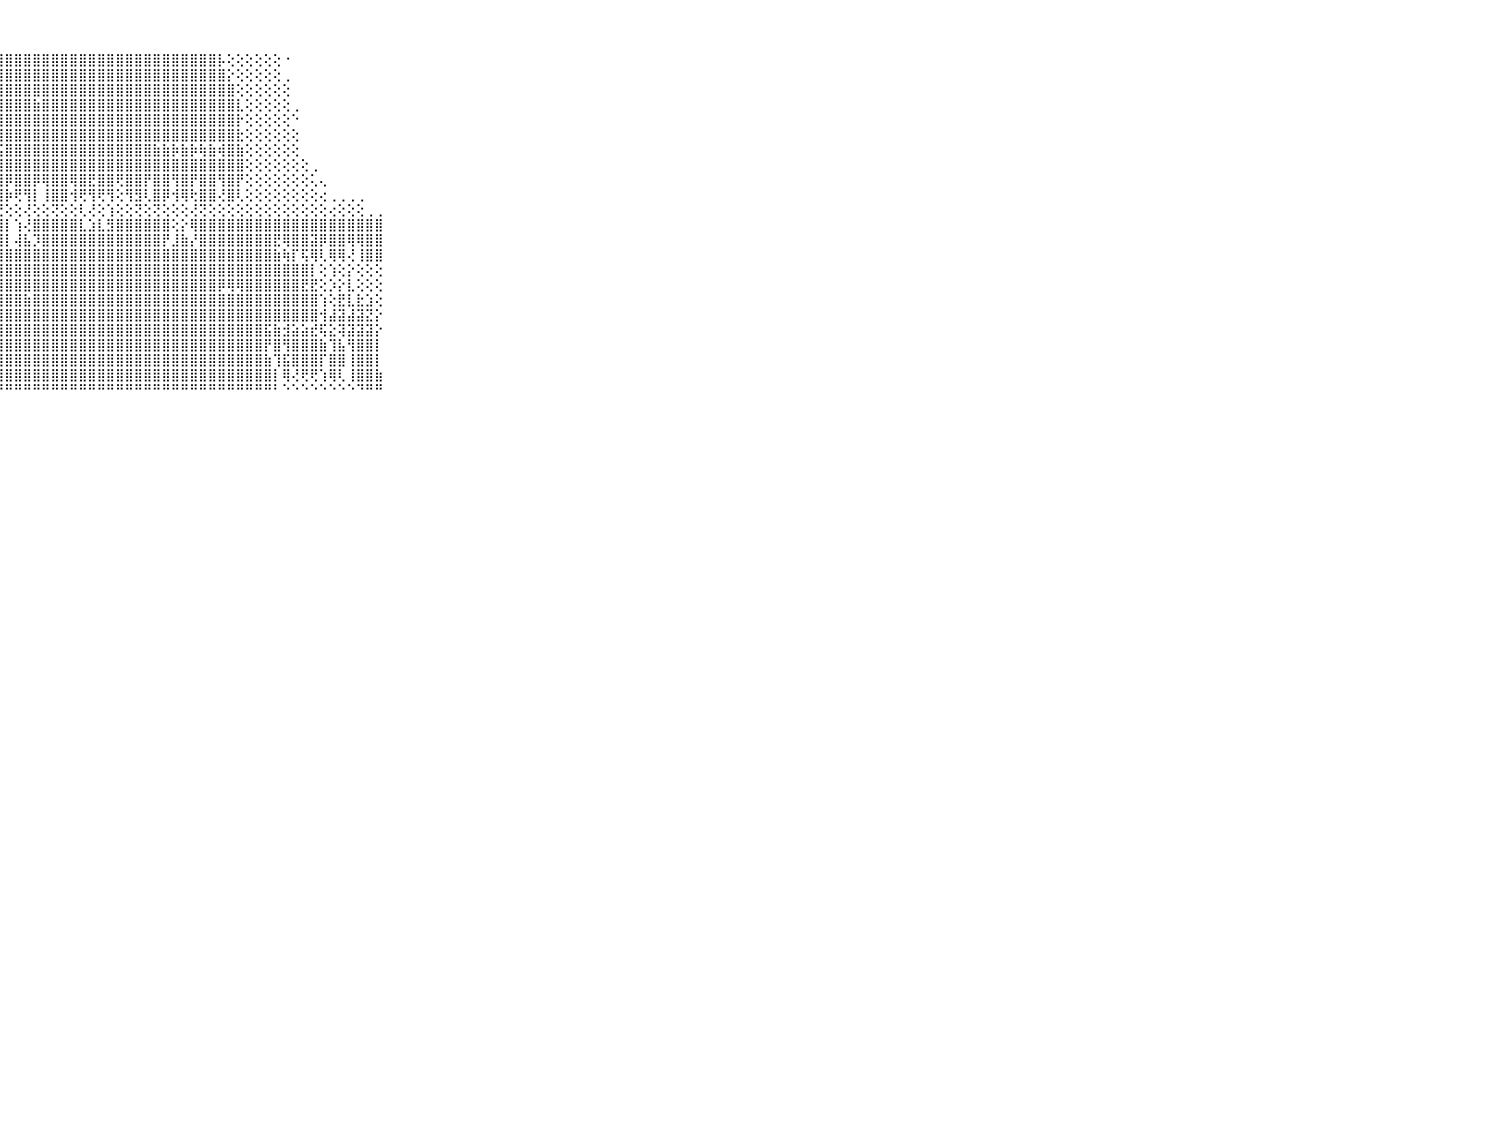

⠀⠀⠀⠀⠀⠀⠀⠀⠀⠀⠀⠀⢕⢕⢕⢕⢕⢕⢕⣕⣿⣽⣿⣿⣿⣿⣿⣿⣿⣿⣿⣿⣿⣿⣿⣿⣿⣿⣿⣿⣿⣿⣿⣿⣿⣿⣿⣿⣿⣿⣿⡧⢕⢕⢕⢕⢕⢕⠐⠀⠀⠀⠀⠀⠀⠀⠀⠀⠀⠀⠀⠀⠀⠀⠀⠀⠀⠀⠀⠀⠀
⠀⠀⠀⠀⠀⠀⠀⠀⠀⠀⠀⠀⢕⢕⢕⢕⢕⢕⣱⣿⣿⣿⣿⣿⣯⣿⣿⣿⣿⣿⣿⣿⣿⣿⣿⣿⣿⣿⣿⣿⣿⣿⣿⣿⣿⣿⣿⣿⣿⣿⣿⣿⡕⢕⢕⢕⢕⢕⢀⠀⠀⠀⠀⠀⠀⠀⠀⠀⠀⠀⠀⠀⠀⠀⠀⠀⠀⠀⠀⠀⠀
⠀⠀⠀⠀⠀⠀⠀⠀⠀⠀⠀⠀⢕⢕⢕⢕⢕⢕⣾⣿⣿⣿⣿⣿⣿⣿⣿⣿⣿⣿⣿⣿⣿⣿⣿⣿⣿⣿⣿⣿⣿⣿⣿⣿⣿⣿⣿⣿⣿⣿⣿⣿⣿⢕⢕⢕⢕⢕⢕⠀⠀⠀⠀⠀⠀⠀⠀⠀⠀⠀⠀⠀⠀⠀⠀⠀⠀⠀⠀⠀⠀
⠀⠀⠀⠀⠀⠀⠀⠀⠀⠀⠀⠀⢕⢕⢕⢕⢕⢱⣾⣿⣾⣿⣿⣿⣿⣿⣿⣿⣿⣿⣿⣷⣿⣿⣿⣿⣿⣿⣿⣿⣿⣿⣿⣿⣿⣿⣿⣿⣿⣿⣿⣿⣿⣇⢕⢕⢕⢕⢕⢀⠀⠀⠀⠀⠀⠀⠀⠀⠀⠀⠀⠀⠀⠀⠀⠀⠀⠀⠀⠀⠀
⠀⠀⠀⠀⠀⠀⠀⠀⠀⠀⠀⠀⢕⢕⢕⢕⢕⢕⣽⣿⣿⣿⣿⣿⣿⣿⣿⣿⣿⣿⣿⣿⣿⣿⣿⣿⣿⣿⣿⣿⣿⣿⣿⣿⣿⣿⣿⣿⣿⣿⣿⣿⣿⡗⢕⢕⢕⢕⢕⠑⠀⠀⠀⠀⠀⠀⠀⠀⠀⠀⠀⠀⠀⠀⠀⠀⠀⠀⠀⠀⠀
⠀⠀⠀⠀⠀⠀⠀⠀⠀⠀⠀⠀⢕⢕⢕⢕⢕⢕⣿⣿⣿⢿⢿⢿⣿⣿⣿⣿⣿⣿⣿⣿⣿⣿⣿⣿⣿⣿⣿⣿⣿⣿⣿⣿⣿⣿⣿⣿⣿⣿⣿⣿⣿⣗⢕⢕⢕⢕⢕⢕⠀⠀⠀⠀⠀⠀⠀⠀⠀⠀⠀⠀⠀⠀⠀⠀⠀⠀⠀⠀⠀
⠀⠀⠀⠀⠀⠀⠀⠀⠀⠀⠀⢕⢕⢕⢕⢕⢕⢕⣿⣿⡿⢻⣽⢻⣿⣿⢿⣯⣿⣿⣿⣿⣿⣿⣿⣿⣿⣿⣿⣿⣿⣿⣿⣿⣷⣷⡷⣷⡷⢷⣷⢾⣿⣷⢕⢕⢕⢕⢕⢕⠀⠀⠀⠀⠀⠀⠀⠀⠀⠀⠀⠀⠀⠀⠀⠀⠀⠀⠀⠀⠀
⠀⠀⠀⠀⠀⠀⠀⠀⠀⠀⠀⢕⢕⢕⢕⢕⢕⢕⣿⣿⣿⣿⣿⣿⣿⣿⣿⣿⣿⣿⣿⣿⣿⣿⣿⣿⣿⣿⣿⣿⣿⣿⣿⣿⣿⣿⣿⣿⣿⣿⣿⣿⣿⣿⢕⢕⢕⢕⢕⢕⢕⢀⠀⠀⠀⠀⠀⠀⠀⠀⠀⠀⠀⠀⠀⠀⠀⠀⠀⠀⠀
⠀⠀⠀⠀⠀⠀⠀⠀⠀⠀⠀⢕⢕⢕⢕⢕⢕⢕⣿⣿⡟⣿⣿⢿⣿⣿⣿⣿⡿⣿⣿⡿⢿⣿⣿⢿⣿⣟⣿⣿⢟⣿⣿⡟⣿⣿⢻⣿⡟⣿⣿⢻⣿⡟⢕⢕⢕⢕⢕⢕⢕⢅⢄⠀⠀⠀⠀⠀⠀⠀⠀⠀⠀⠀⠀⠀⠀⠀⠀⠀⠀
⠀⠀⠀⠀⠀⠀⠀⠀⠀⠀⠀⢕⢕⣵⢕⢕⢕⢕⢿⢿⢇⢻⢿⢕⣿⣿⢿⣿⡷⢟⢻⡇⢸⣿⣿⢺⢟⢻⢟⢻⢕⢻⣻⢇⣿⡿⢺⢿⢗⣿⣿⢜⣿⢇⢕⢕⢕⢕⢕⢕⢕⢕⢔⢀⢀⢀⢀⠀⠀⠀⠀⠀⠀⠀⠀⠀⠀⠀⠀⠀⠀
⠀⠀⠀⠀⠀⠀⠀⠀⠀⠀⠀⢕⢕⢝⢗⢕⢕⢕⢕⢕⢕⢕⢜⢕⢜⢝⢜⢝⢕⢕⢜⢕⢕⢝⢕⢕⢇⢜⢕⢱⢕⢕⢝⢕⢝⢕⢕⢕⢜⢝⢕⢕⢕⢕⢕⢕⢕⢕⢕⢕⢕⢕⢕⢔⢕⢕⢕⢀⢀⠀⠀⠀⠀⠀⠀⠀⠀⠀⠀⠀⠀
⠀⠀⠀⠀⠀⠀⠀⠀⠀⠀⠀⣾⣾⣿⣿⣿⣿⣿⣿⣿⣿⣿⣿⣿⣿⣿⣿⣿⡇⢱⢜⣿⣿⣿⣿⣿⣇⣱⣇⣻⣿⣿⣿⣿⣿⣿⢕⡕⢿⣿⣿⣿⣿⣿⣿⣿⣿⣿⣿⣿⣿⣿⣿⣿⣿⣿⣿⣿⣿⠀⠀⠀⠀⠀⠀⠀⠀⠀⠀⠀⠀
⠀⠀⠀⠀⠀⠀⠀⠀⠀⠀⠀⣿⣿⣿⣿⣿⣿⣿⣿⣿⣿⣿⣿⣿⡿⢿⣿⣿⡇⢼⣧⡹⣿⣿⣿⣿⣿⣿⣿⣿⣿⣿⣿⣿⣿⡟⣸⣷⡜⣿⣿⣿⣿⣿⣿⣿⣿⣟⢿⣿⣿⣽⡿⣿⣿⢿⢿⣿⣿⠀⠀⠀⠀⠀⠀⠀⠀⠀⠀⠀⠀
⠀⠀⠀⠀⠀⠀⠀⠀⠀⠀⠀⢿⢏⣿⣿⣿⣿⣿⣿⣿⣿⣿⣿⣿⣿⣸⣿⣿⣿⣿⣿⣿⣿⣿⣿⣿⣿⣿⣿⣿⣿⣿⣿⣿⣿⣿⣿⣿⣿⣿⣿⣿⣿⣿⣿⣿⣿⣷⢷⡏⢯⢿⢇⢿⢿⢜⢸⣿⣿⠀⠀⠀⠀⠀⠀⠀⠀⠀⠀⠀⠀
⠀⠀⠀⠀⠀⠀⠀⠀⠀⠀⠀⢸⣧⣿⣿⢿⣿⣿⣿⣿⣿⢿⢿⣿⢿⣿⣿⣿⣿⣿⣿⣿⣿⣿⣿⣿⣿⣿⣿⣿⣿⣿⣿⣿⣿⣿⣿⣿⣿⣿⣿⣿⣿⣿⣿⣿⣿⣿⣿⣿⣿⡇⢕⢱⢕⡕⢕⢕⢕⠀⠀⠀⠀⠀⠀⠀⠀⠀⠀⠀⠀
⠀⠀⠀⠀⠀⠀⠀⠀⠀⠀⠀⢸⢹⢿⢿⢸⣿⣿⣿⣿⣿⣱⣷⣷⣾⣿⣿⣿⣿⣿⣿⣿⣿⣿⣿⣿⣿⣿⣿⣿⣿⣿⣿⣿⣿⣿⣿⣿⣿⣿⣿⡿⢿⢿⣿⣿⣿⣿⣿⣿⣟⣟⢕⡱⡕⣇⢕⢕⢕⠀⠀⠀⠀⠀⠀⠀⠀⠀⠀⠀⠀
⠀⠀⠀⠀⠀⠀⠀⠀⠀⠀⠀⢜⢎⢝⢟⣸⣽⣿⣿⣿⡏⣿⣿⣿⣿⣿⣿⣿⣿⣿⣷⣿⣿⣿⣿⣿⣿⣿⣿⣿⣿⣿⣿⣿⣿⣿⣿⣿⣿⣿⣿⣿⣿⣿⣿⣿⣿⣿⣿⣿⣿⣿⢱⢕⣟⣇⣗⣱⢕⠀⠀⠀⠀⠀⠀⠀⠀⠀⠀⠀⠀
⠀⠀⠀⠀⠀⠀⠀⠀⠀⠀⠀⣼⣽⣿⣿⣿⣿⣿⣿⣿⣿⣿⣿⣿⣿⣿⣿⣿⣿⣿⣿⣿⣿⣿⣿⣿⣿⣿⣿⣿⣿⣿⣿⣿⣿⣿⣿⣿⣿⣿⣿⣿⣿⣿⣿⣿⣿⣿⣿⣿⣿⣿⢺⣼⣽⣼⣽⣝⡕⠀⠀⠀⠀⠀⠀⠀⠀⠀⠀⠀⠀
⠀⠀⠀⠀⠀⠀⠀⠀⠀⠀⠀⣿⣿⣿⣿⣿⣿⣿⣿⣿⣿⣿⣿⣿⣿⣿⣿⣿⣿⣿⣿⣿⣿⣿⣿⣿⣿⣿⣿⣿⣿⣿⣿⣿⣿⣿⣿⣿⣿⣿⣿⣿⣿⣿⣿⣿⣯⣷⣺⣵⣵⣞⢯⣕⢽⣽⣽⣽⡕⠀⠀⠀⠀⠀⠀⠀⠀⠀⠀⠀⠀
⠀⠀⠀⠀⠀⠀⠀⠀⠀⠀⠀⣿⣿⣿⣿⣿⣿⣿⣿⣿⡿⢏⢻⣿⢹⣿⣿⣿⣿⣿⣿⣿⣿⣿⣿⣿⣿⣿⣿⣿⣿⣿⣿⣿⣿⣿⣿⣿⣿⣿⣿⣿⣿⣿⣿⣿⡟⣿⢻⣿⣿⣿⣷⢹⣧⢻⣿⣿⡇⠀⠀⠀⠀⠀⠀⠀⠀⠀⠀⠀⠀
⠀⠀⠀⠀⠀⠀⠀⠀⠀⠀⠀⢟⢟⢝⢝⢟⣿⣿⣿⣿⣇⢇⣾⣿⣻⣿⣿⣿⣿⣿⣿⣿⣿⣿⣿⣿⣿⣿⣿⣿⣿⣿⣿⣿⣿⣿⣿⣿⣿⣿⣿⣿⣿⣿⣿⣿⣷⢹⣯⣿⣿⣿⡏⣿⣿⢸⣿⣿⡇⠀⠀⠀⠀⠀⠀⠀⠀⠀⠀⠀⠀
⠀⠀⠀⠀⠀⠀⠀⠀⠀⠀⠀⢕⢕⢕⢕⢹⣿⣿⣿⣿⣿⣿⣿⣿⣿⣿⣿⣿⣿⣿⣿⣿⣿⣿⣿⣿⣿⣿⣿⣿⣿⣿⣿⣿⣿⣿⣿⣿⣿⣿⣿⣿⣿⣿⣿⣿⣿⡇⢿⢜⢟⢟⢱⢿⢇⢸⣿⣿⣷⠀⠀⠀⠀⠀⠀⠀⠀⠀⠀⠀⠀
⠀⠀⠀⠀⠀⠀⠀⠀⠀⠀⠀⠛⠛⠃⠘⠘⠛⠛⠛⠛⠛⠛⠛⠛⠛⠛⠛⠛⠛⠛⠛⠛⠛⠛⠛⠛⠛⠛⠛⠛⠛⠛⠛⠛⠛⠛⠛⠛⠛⠛⠛⠛⠛⠛⠛⠛⠛⠃⠑⠑⠑⠑⠑⠑⠑⠑⠙⠛⠛⠀⠀⠀⠀⠀⠀⠀⠀⠀⠀⠀⠀